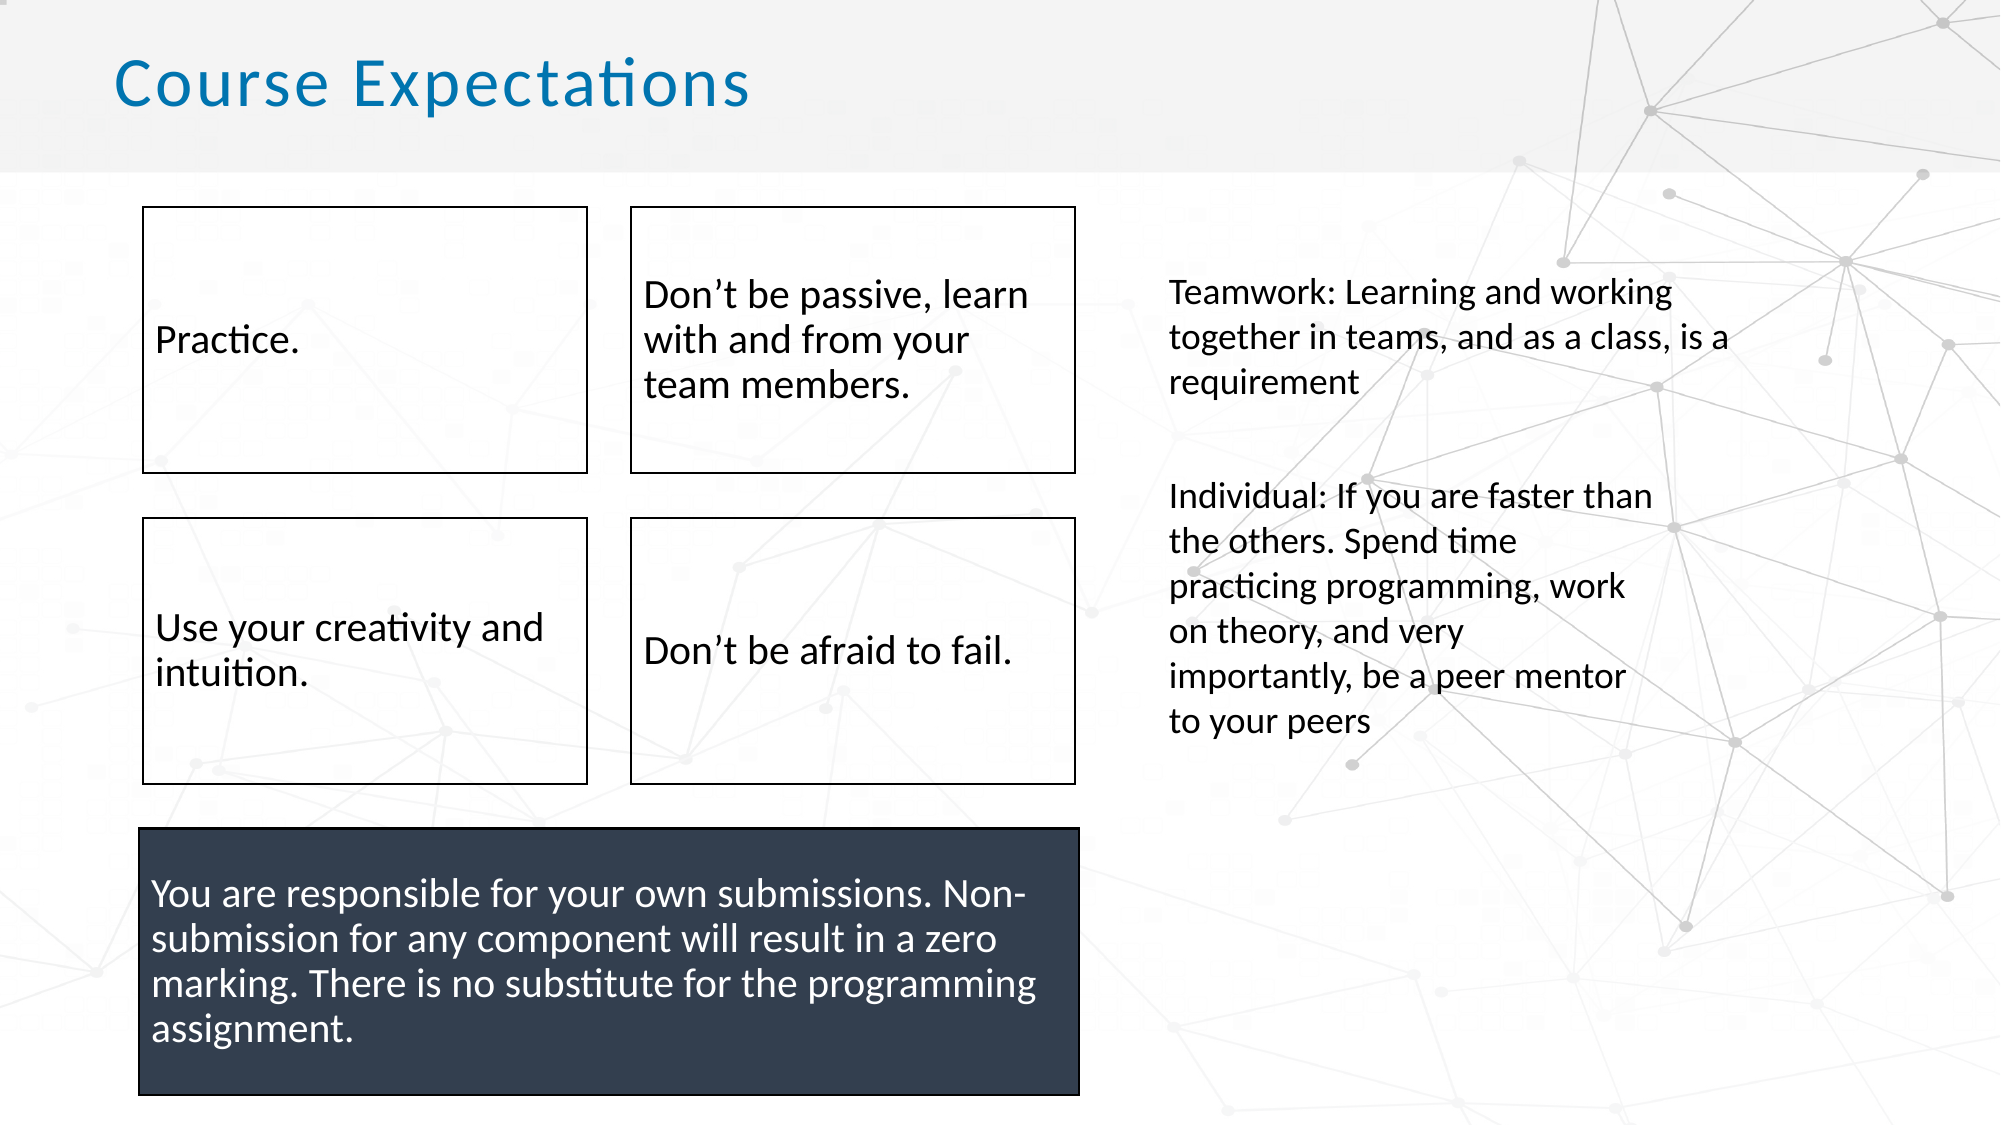

Course Expectations
Practice.
Don’t be passive, learn with and from your team members.
Use your creativity and intuition.
Don’t be afraid to fail.
You are responsible for your own submissions. Non-submission for any component will result in a zero marking. There is no substitute for the programming assignment.
Teamwork: Learning and working together in teams, and as a class, is a requirement
Individual: If you are faster than the others. Spend time practicing programming, work on theory, and very importantly, be a peer mentor to your peers